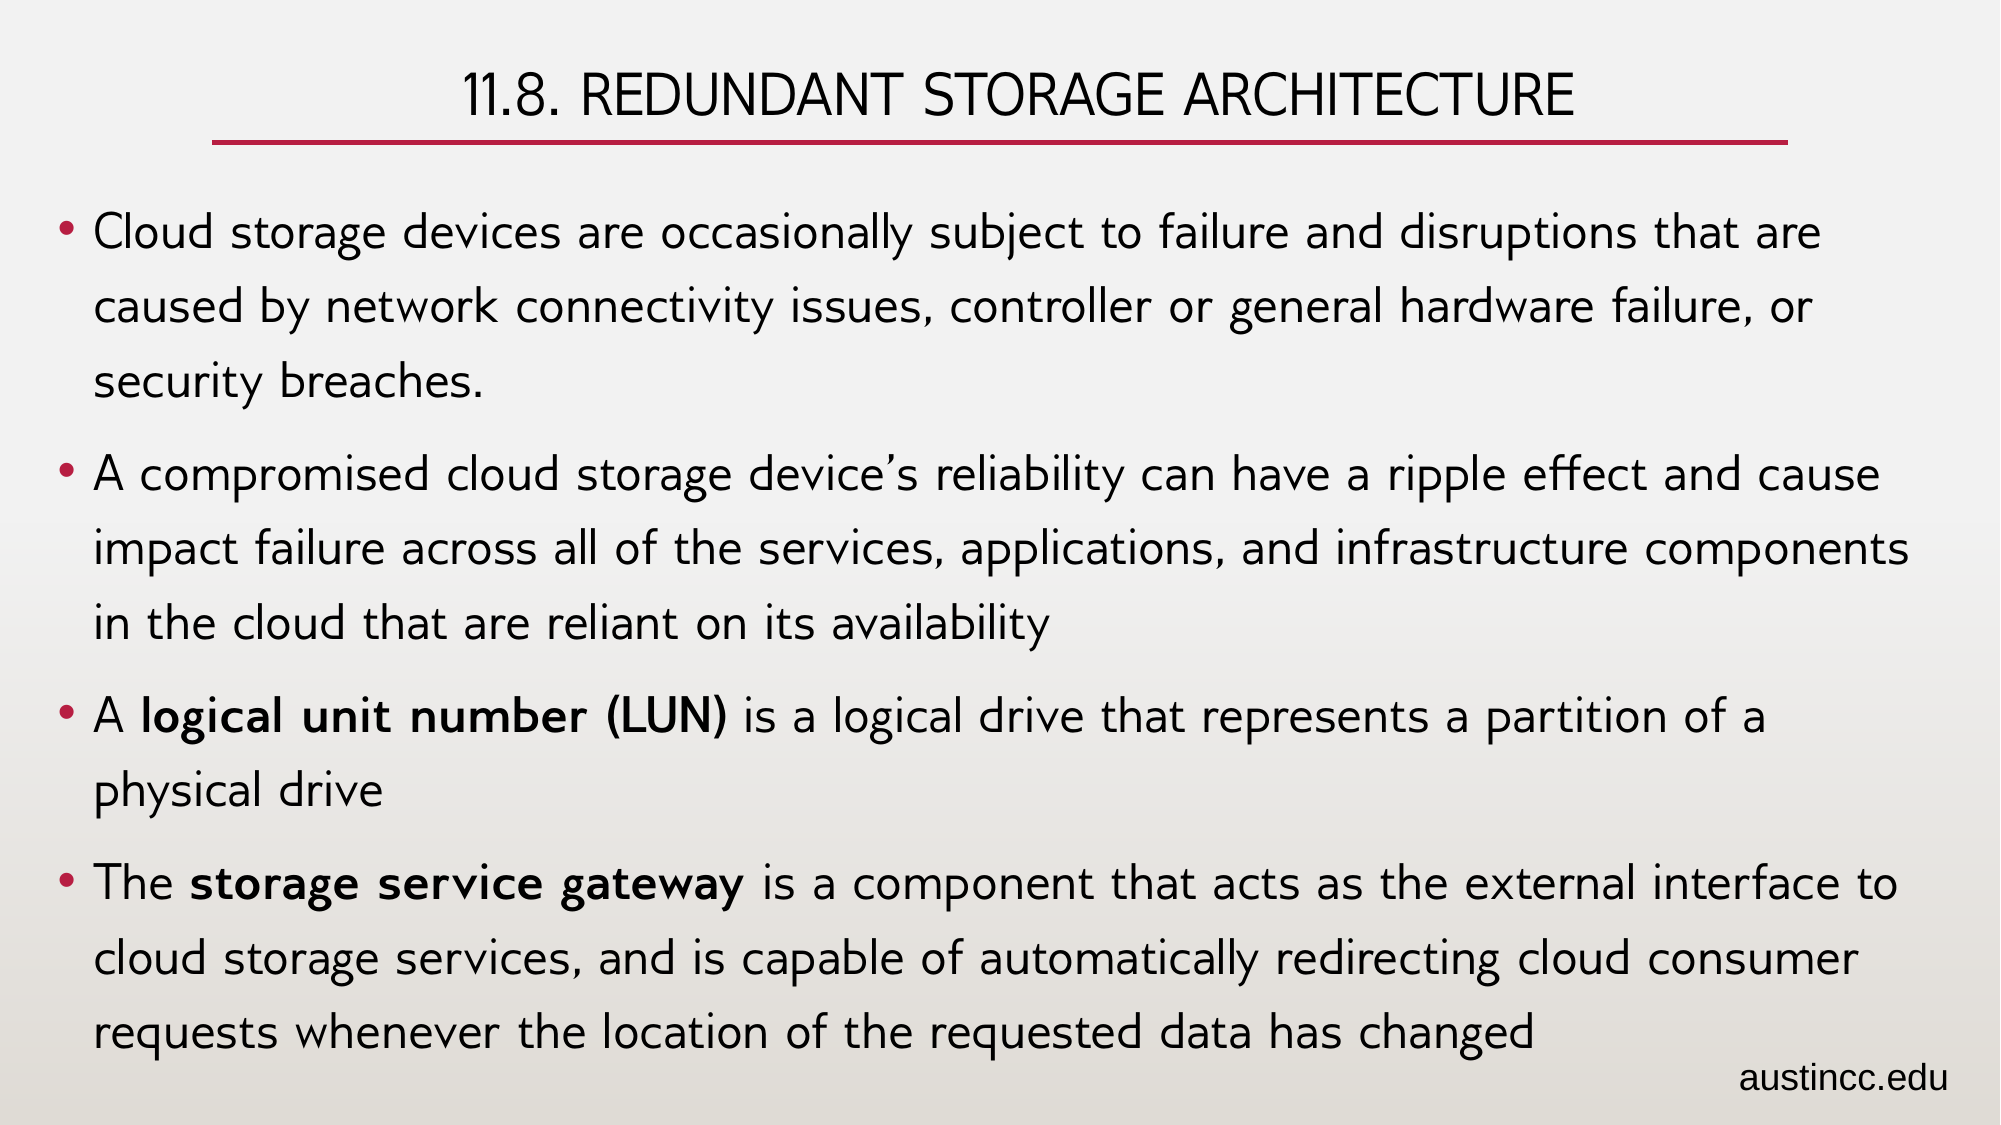

# 11.8. Redundant Storage Architecture
Cloud storage devices are occasionally subject to failure and disruptions that are caused by network connectivity issues, controller or general hardware failure, or security breaches.
A compromised cloud storage device’s reliability can have a ripple effect and cause impact failure across all of the services, applications, and infrastructure components in the cloud that are reliant on its availability
A logical unit number (LUN) is a logical drive that represents a partition of a physical drive
The storage service gateway is a component that acts as the external interface to cloud storage services, and is capable of automatically redirecting cloud consumer requests whenever the location of the requested data has changed